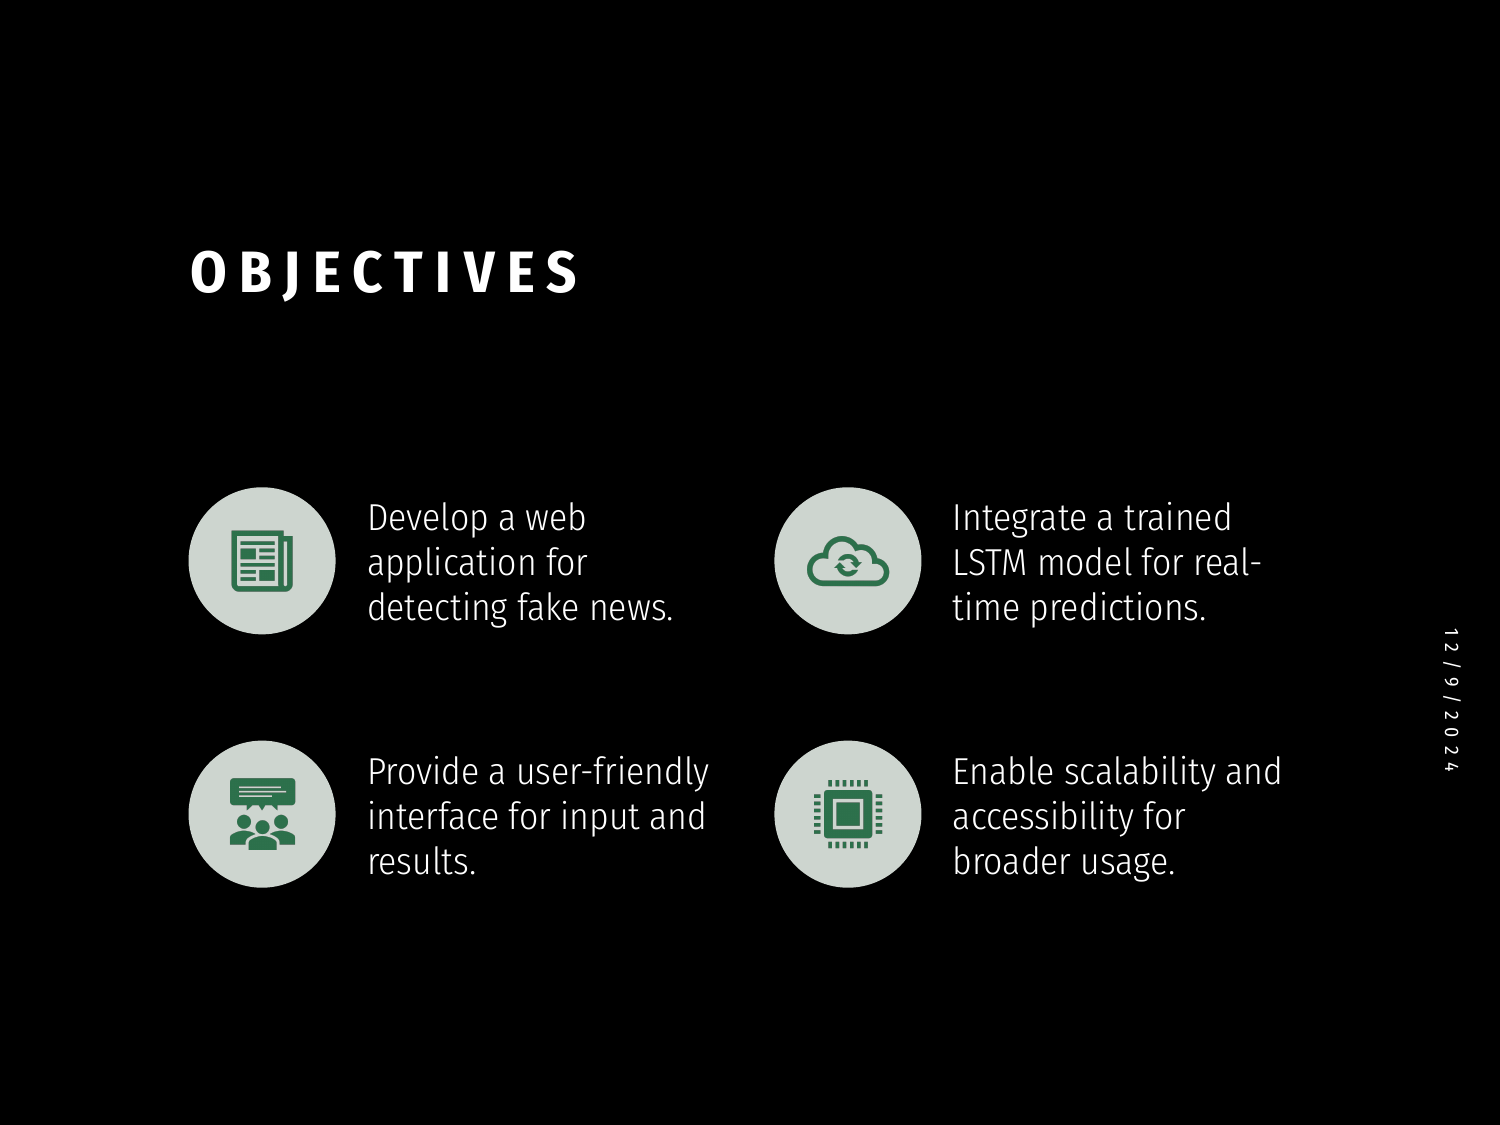

# Objectives

Develop a web application for detecting fake news.
Integrate a trained LSTM model for real-time predictions.
Provide a user-friendly interface for input and results.
Enable scalability and accessibility for broader usage.
12/9/2024